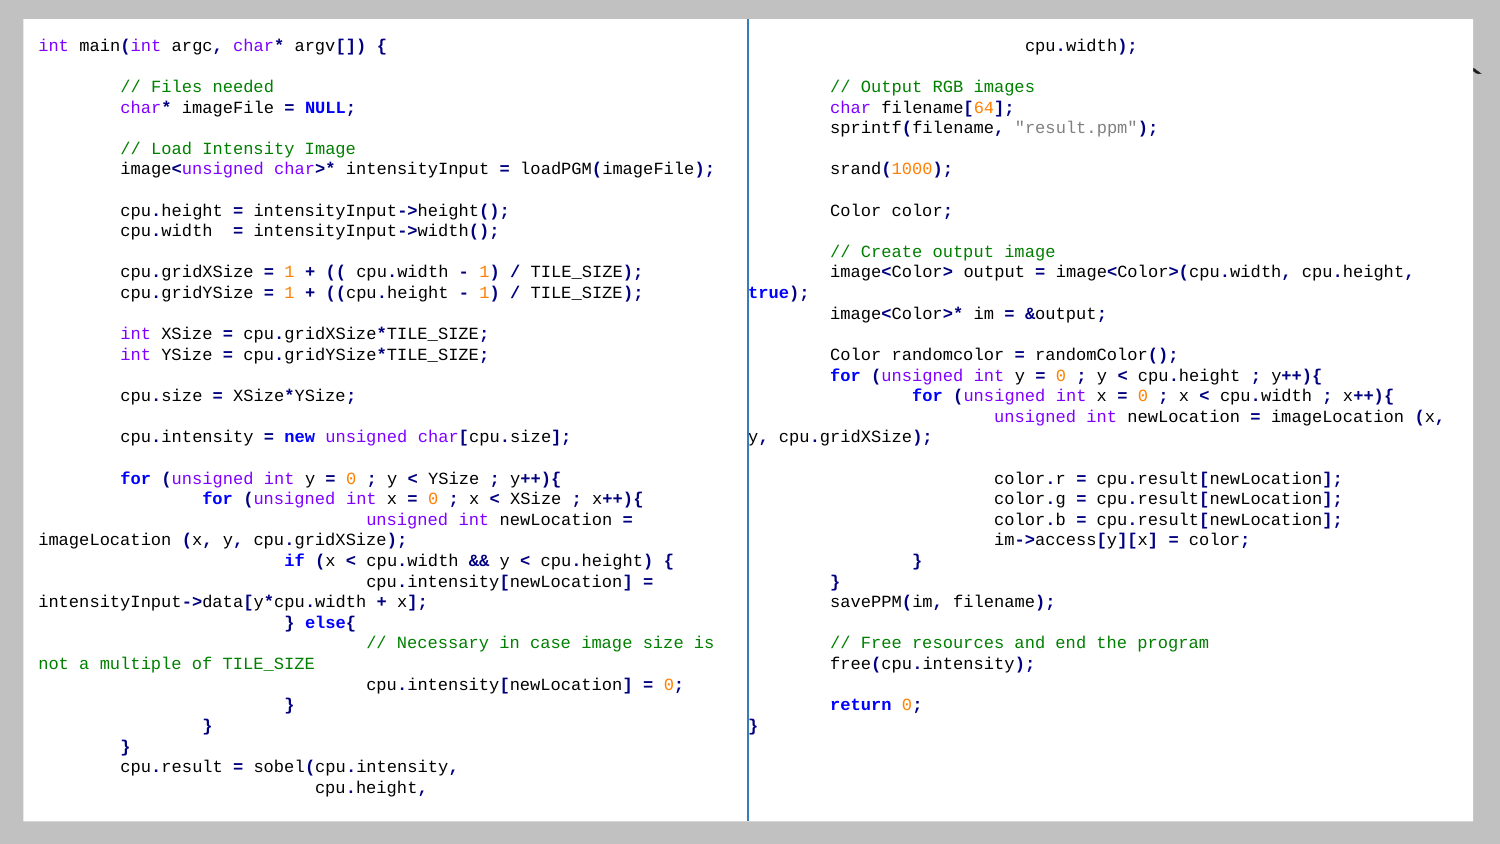

#
int main(int argc, char* argv[]) {

        // Files needed
        char* imageFile = NULL;

        // Load Intensity Image
        image<unsigned char>* intensityInput = loadPGM(imageFile);

        cpu.height = intensityInput->height();
        cpu.width  = intensityInput->width();

        cpu.gridXSize = 1 + (( cpu.width - 1) / TILE_SIZE);
        cpu.gridYSize = 1 + ((cpu.height - 1) / TILE_SIZE);

        int XSize = cpu.gridXSize*TILE_SIZE;
        int YSize = cpu.gridYSize*TILE_SIZE;

        cpu.size = XSize*YSize;

        cpu.intensity = new unsigned char[cpu.size];

        for (unsigned int y = 0 ; y < YSize ; y++){
                for (unsigned int x = 0 ; x < XSize ; x++){
                                unsigned int newLocation = imageLocation (x, y, cpu.gridXSize);
                        if (x < cpu.width && y < cpu.height) {
                                cpu.intensity[newLocation] = intensityInput->data[y*cpu.width + x];
                        } else{
                                // Necessary in case image size is not a multiple of TILE_SIZE
                                cpu.intensity[newLocation] = 0;
                        }
                }
        }
        cpu.result = sobel(cpu.intensity,
                           cpu.height,
                           cpu.width);

        // Output RGB images
        char filename[64];
        sprintf(filename, "result.ppm");

        srand(1000);

        Color color;

        // Create output image
        image<Color> output = image<Color>(cpu.width, cpu.height, true);
        image<Color>* im = &output;

        Color randomcolor = randomColor();
        for (unsigned int y = 0 ; y < cpu.height ; y++){
                for (unsigned int x = 0 ; x < cpu.width ; x++){
                        unsigned int newLocation = imageLocation (x, y, cpu.gridXSize);

                        color.r = cpu.result[newLocation];
                        color.g = cpu.result[newLocation];
                        color.b = cpu.result[newLocation];
                        im->access[y][x] = color;
                }
        }
        savePPM(im, filename);

        // Free resources and end the program
        free(cpu.intensity);

        return 0;
}